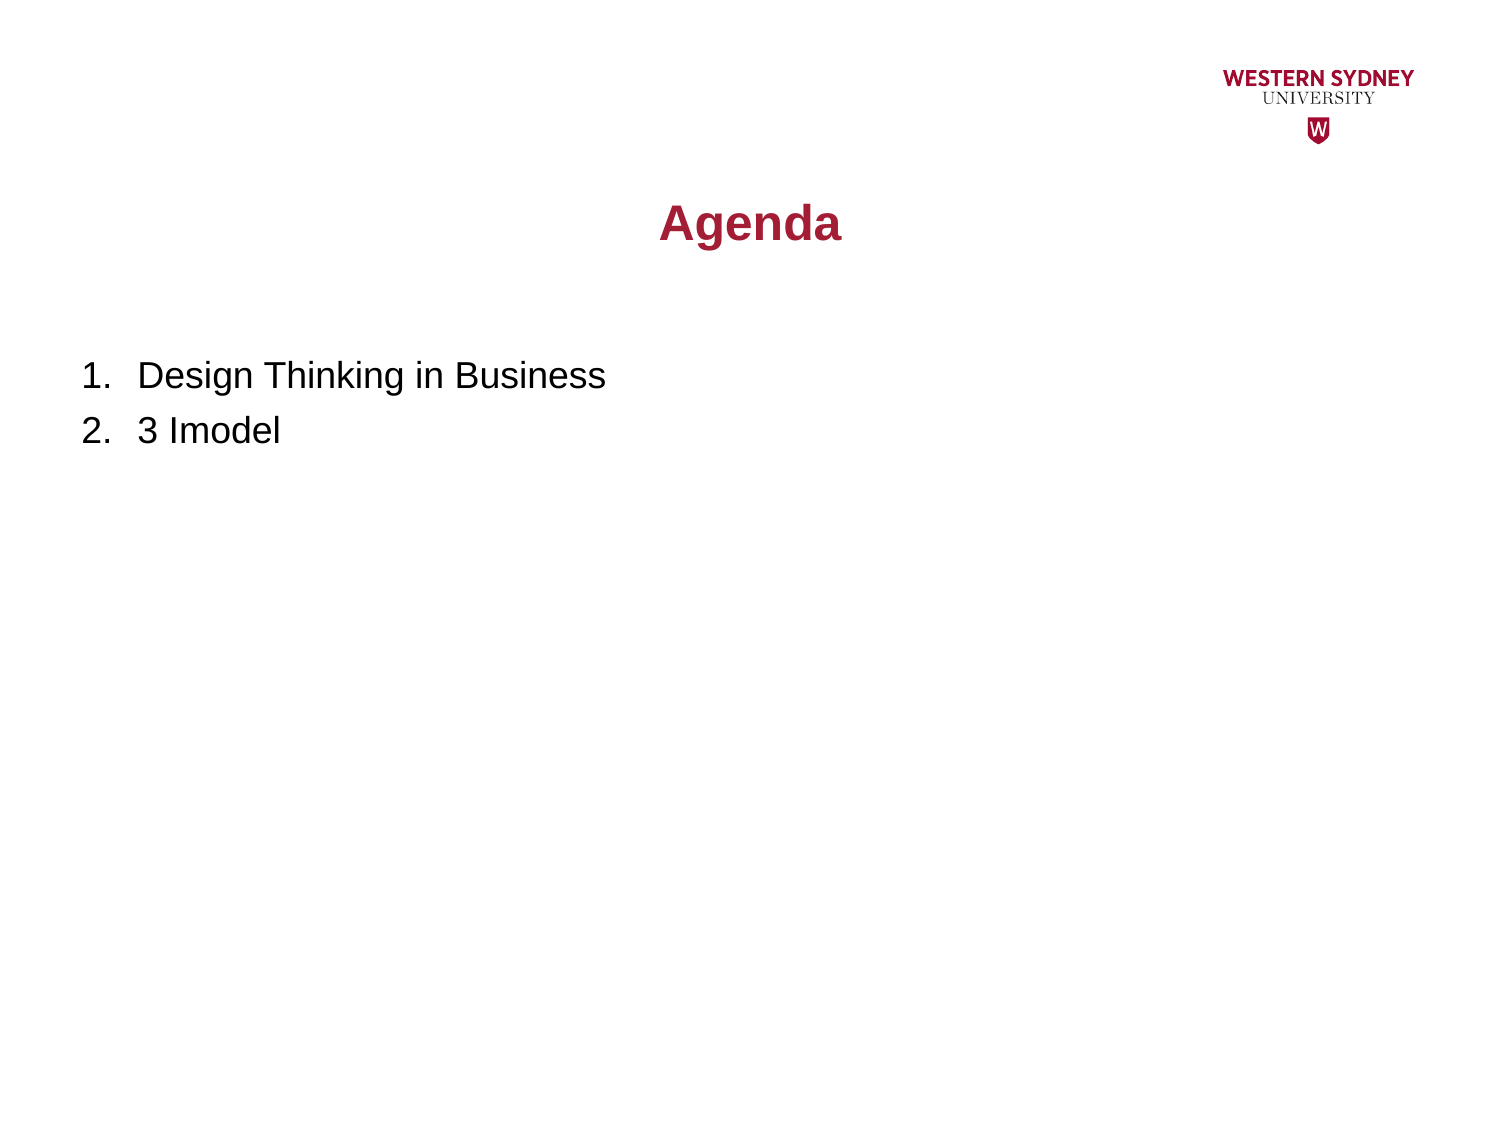

# Agenda

Design Thinking in Business
3 Imodel